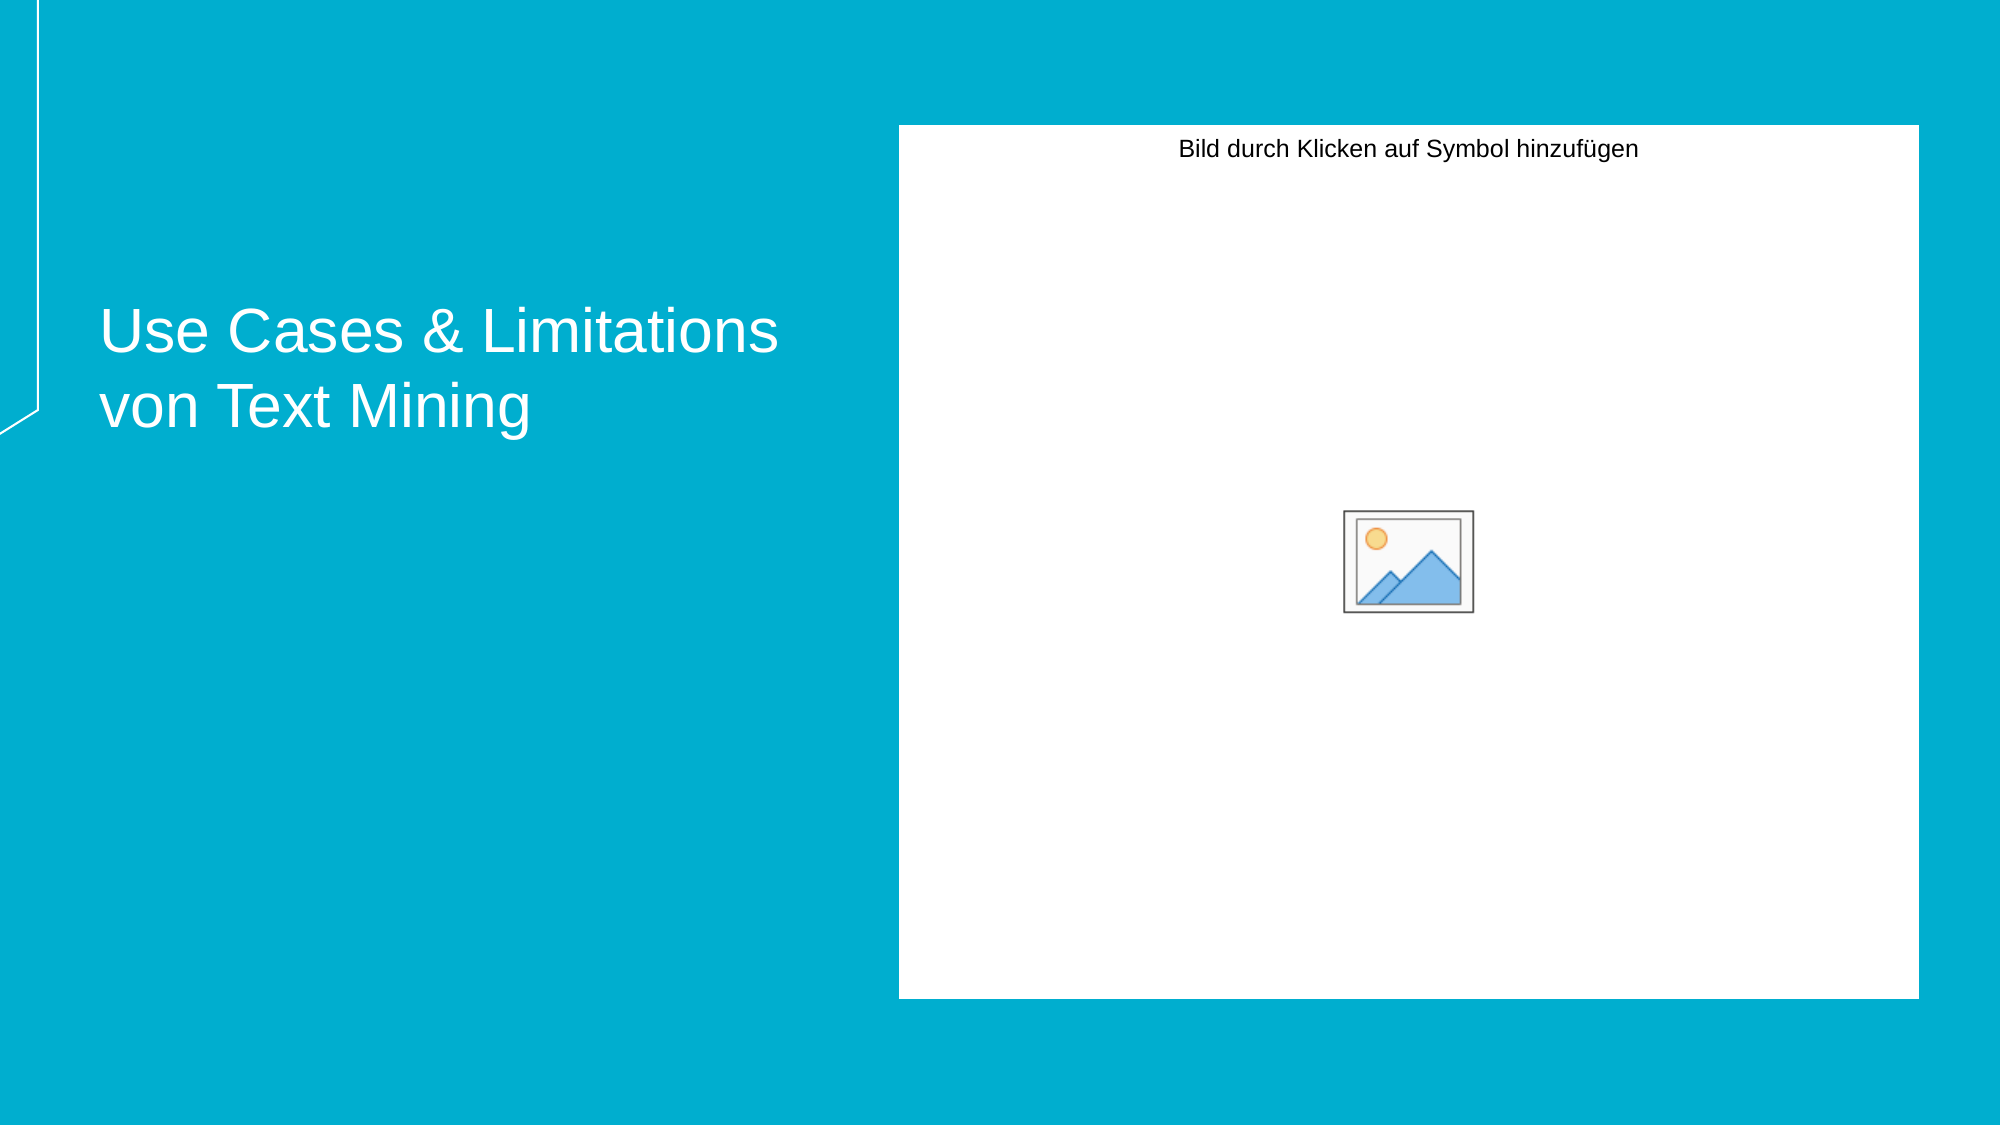

Use Cases & Limitations von Text Mining